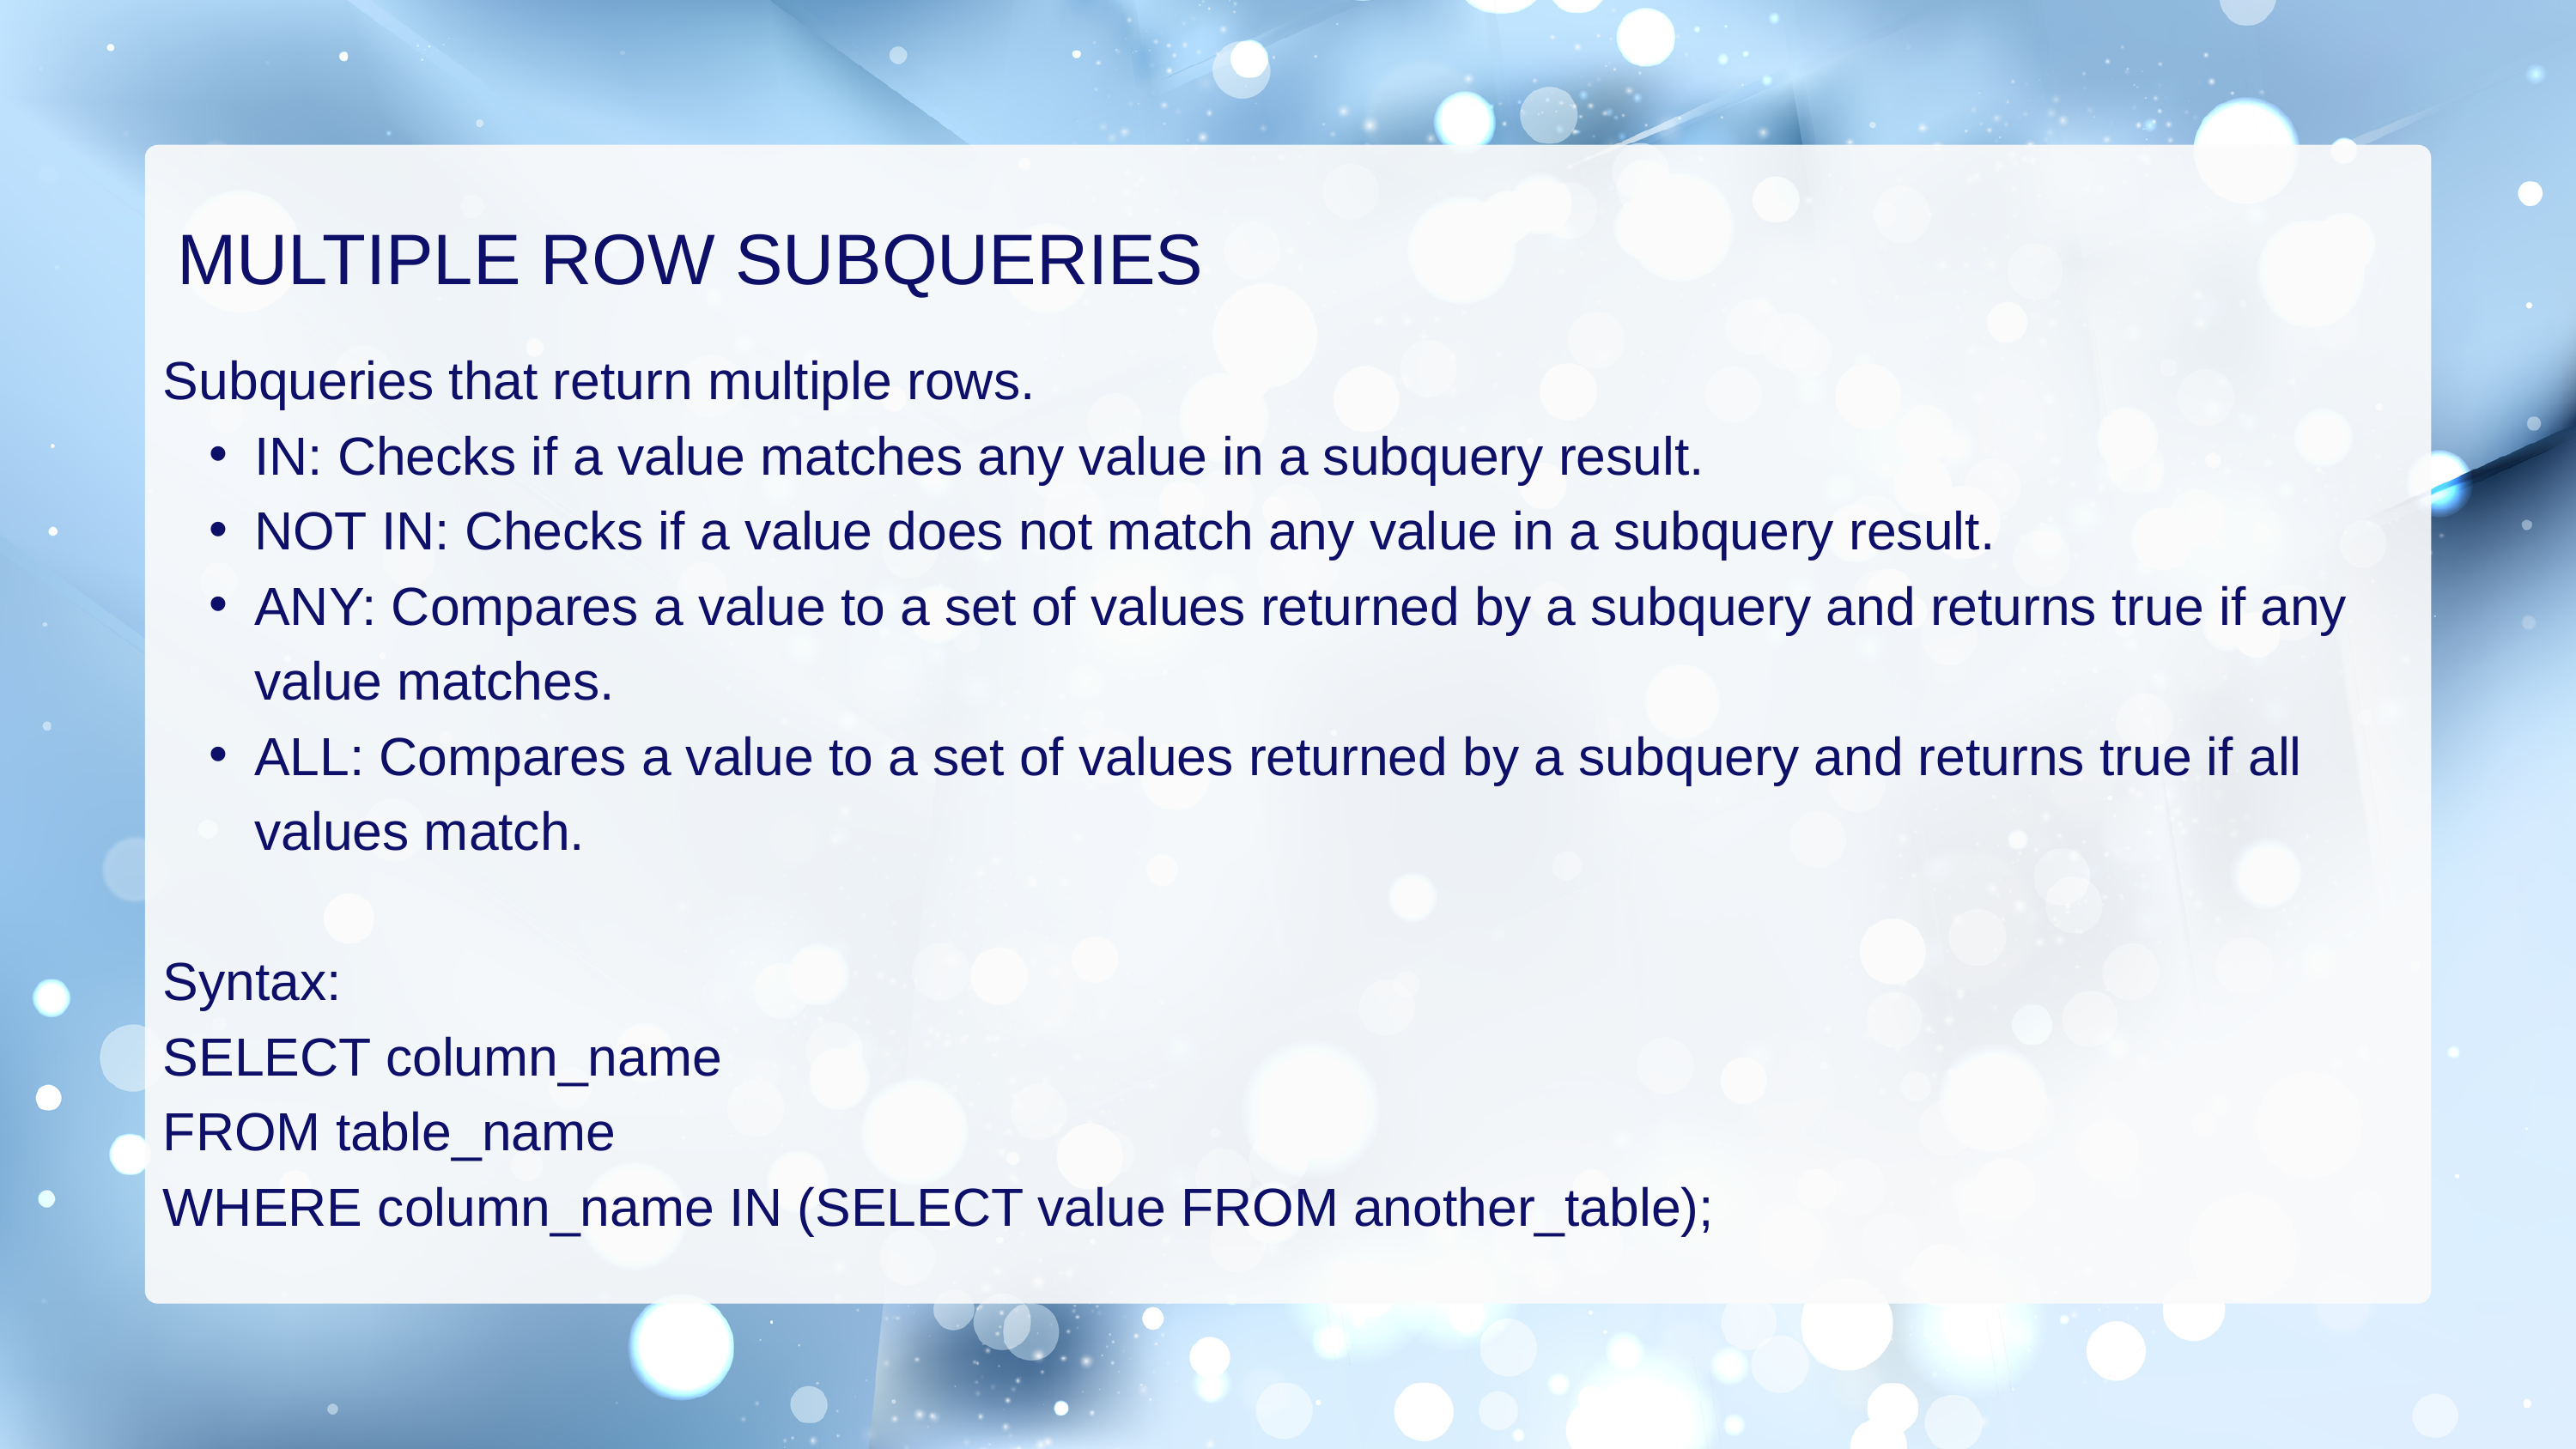

MULTIPLE ROW SUBQUERIES
Subqueries that return multiple rows.
IN: Checks if a value matches any value in a subquery result.
NOT IN: Checks if a value does not match any value in a subquery result.
ANY: Compares a value to a set of values returned by a subquery and returns true if any value matches.
ALL: Compares a value to a set of values returned by a subquery and returns true if all values match.

Syntax:
SELECT column_name
FROM table_name
WHERE column_name IN (SELECT value FROM another_table);